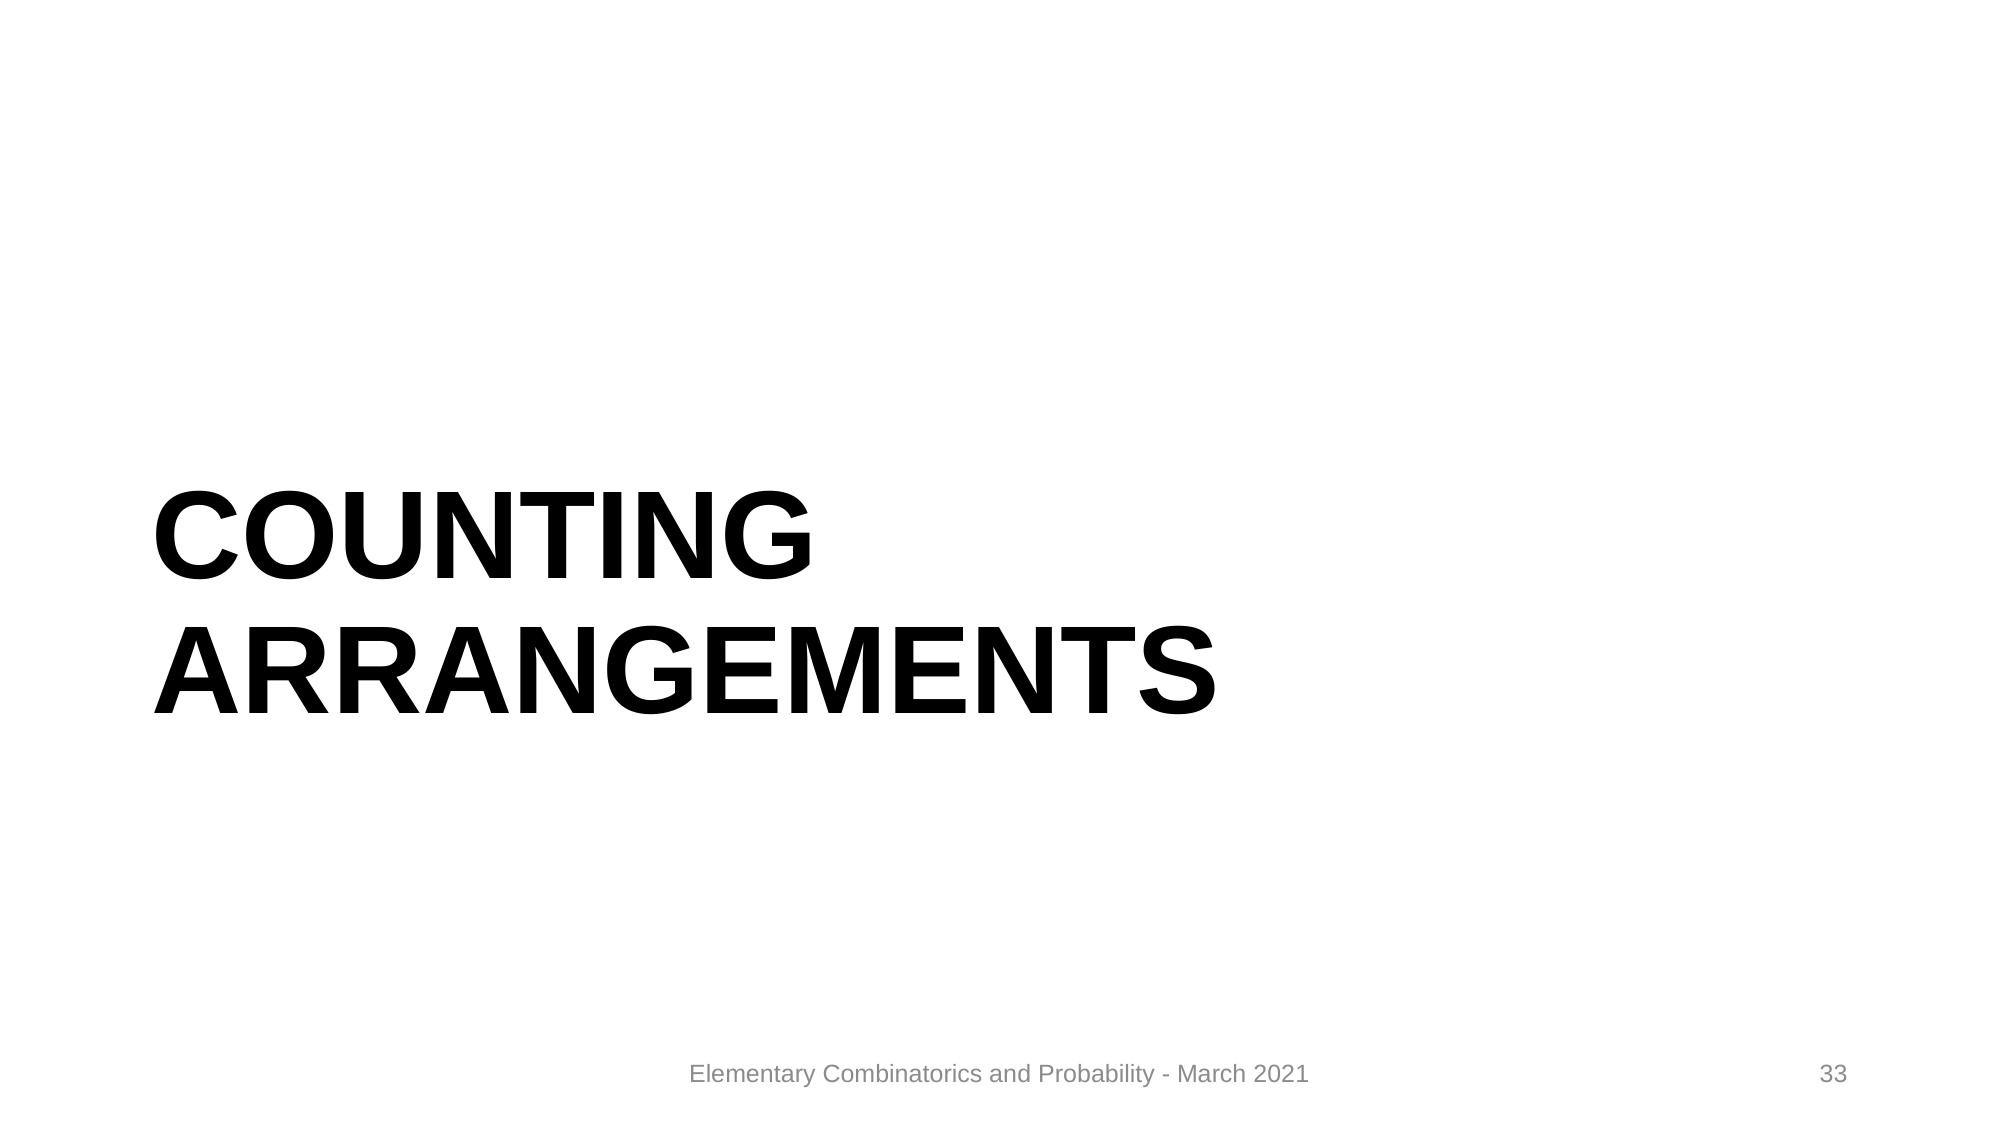

# COUNTING ARRANGEMENTS

Elementary Combinatorics and Probability - March 2021
33